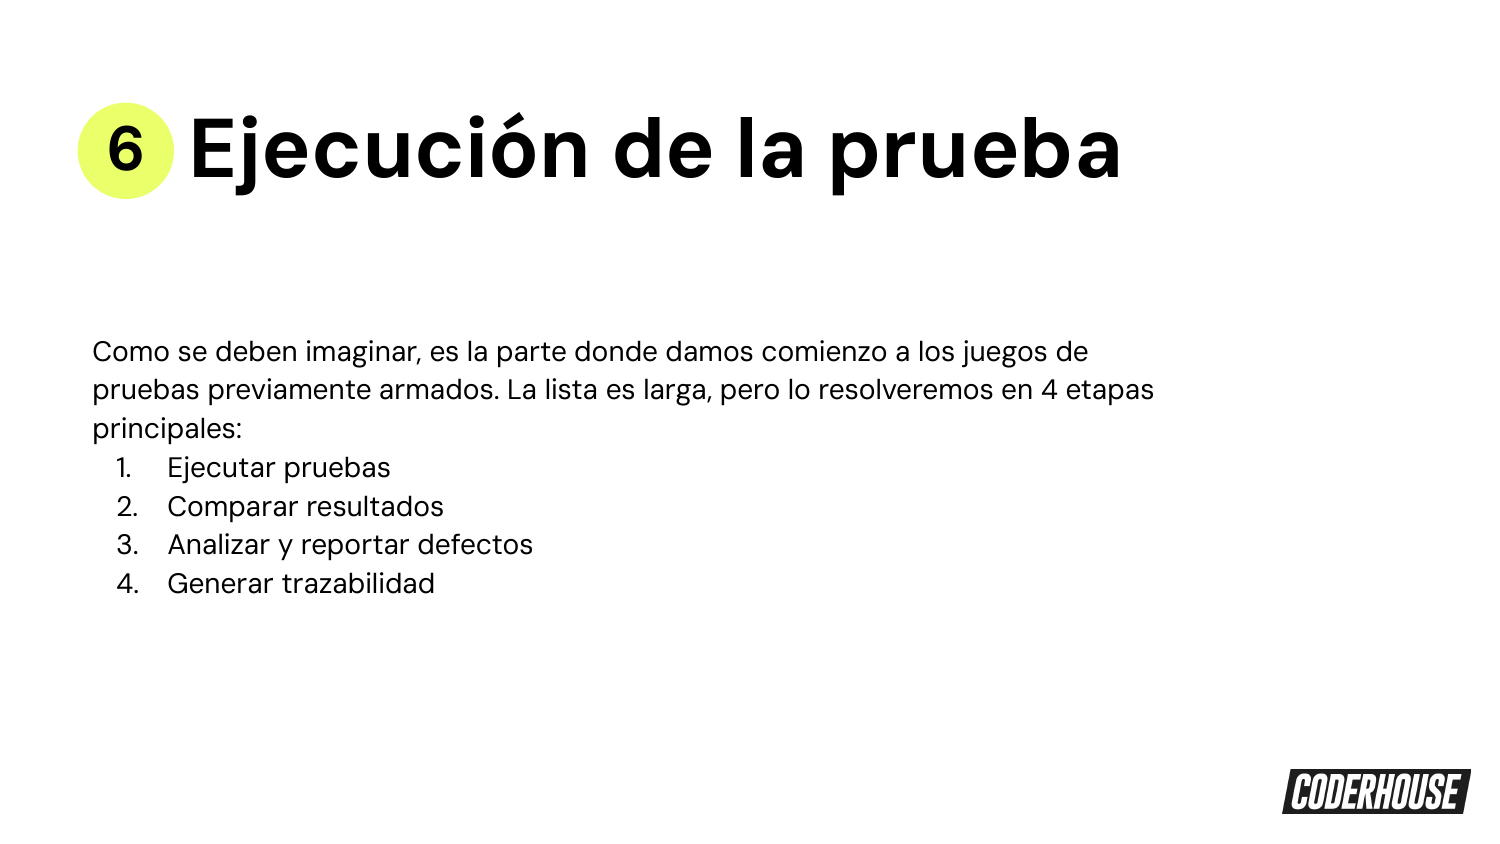

Ejecución de la prueba
6

Como se deben imaginar, es la parte donde damos comienzo a los juegos de pruebas previamente armados. La lista es larga, pero lo resolveremos en 4 etapas principales:
Ejecutar pruebas
Comparar resultados
Analizar y reportar defectos
Generar trazabilidad